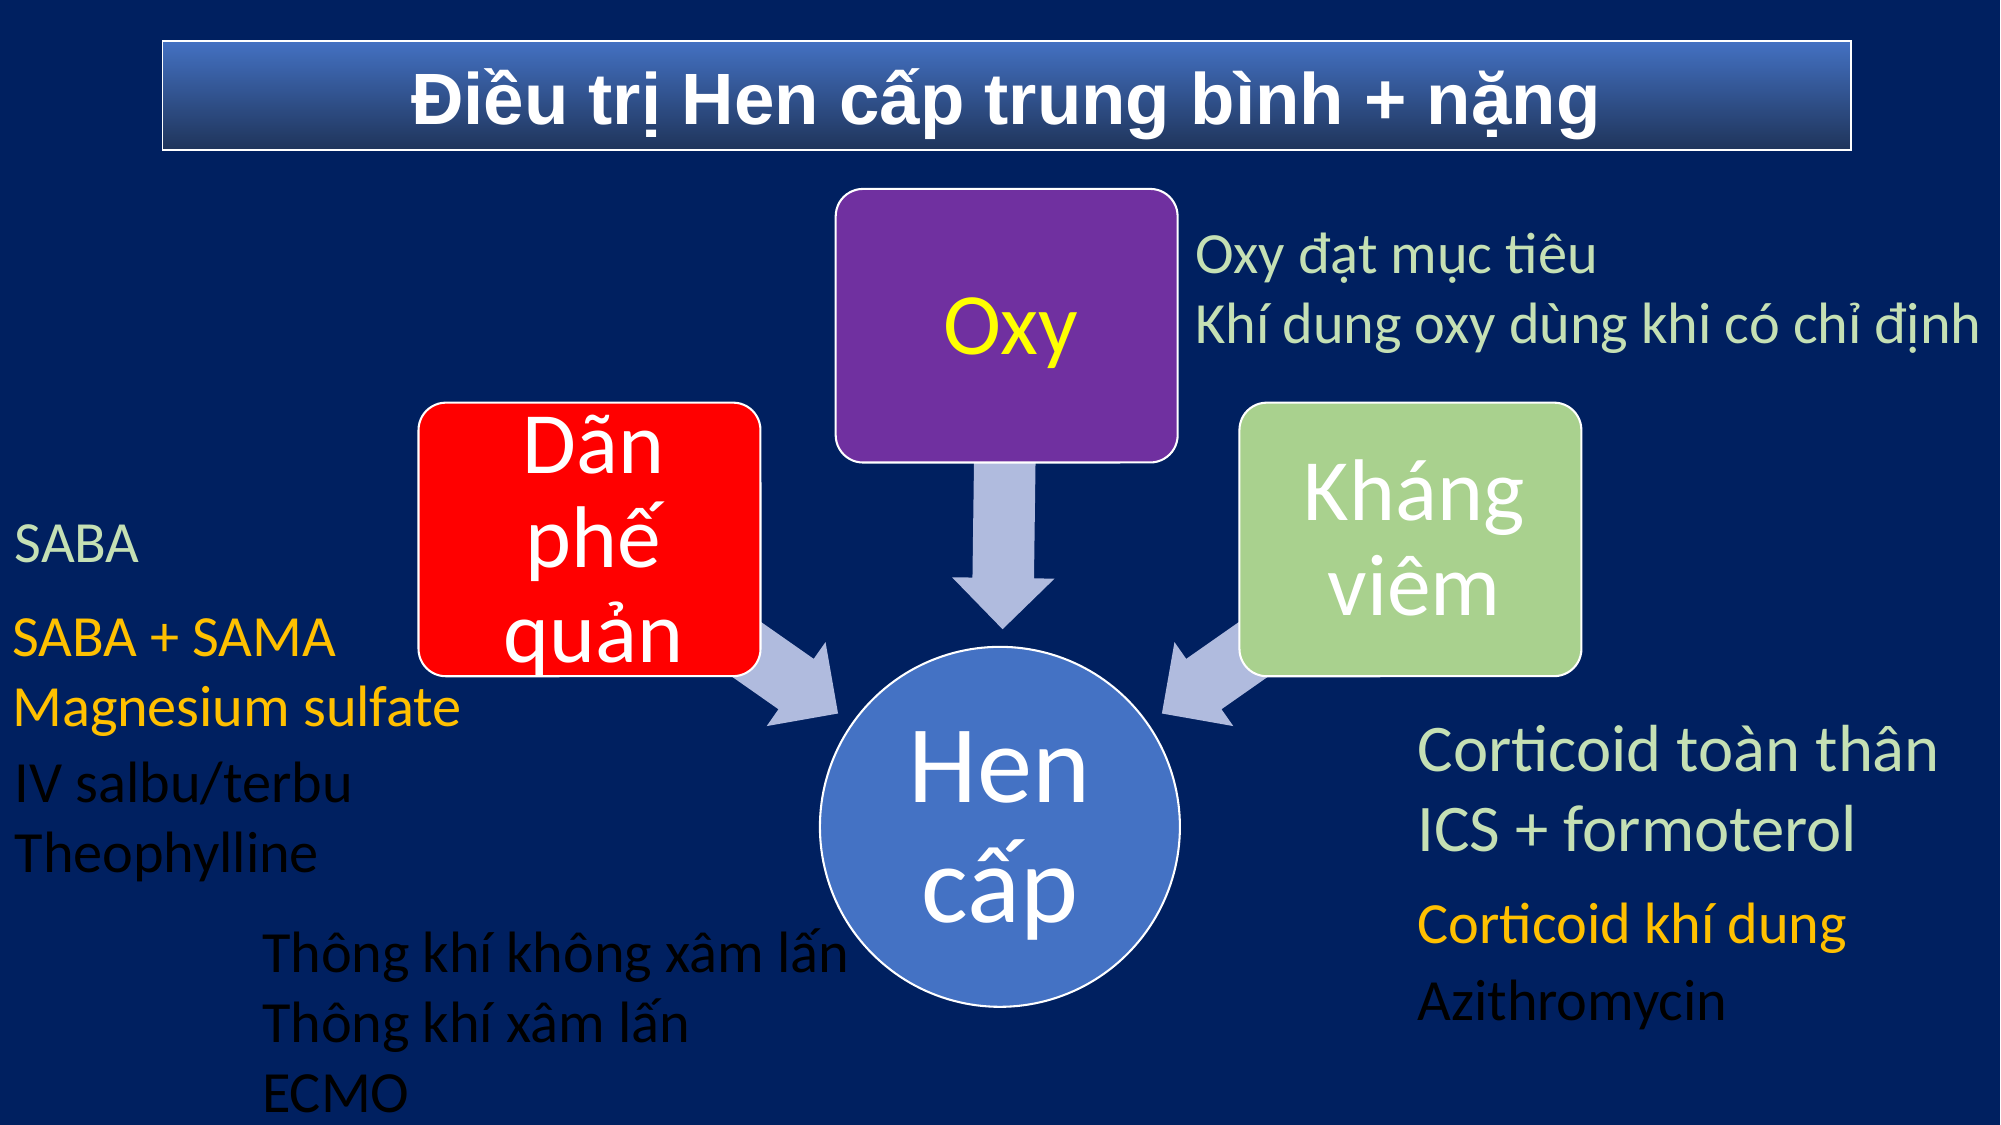

Điều trị Hen cấp trung bình + nặng
Hen cấp
Dãn phế quản
Oxy
Kháng viêm
Oxy đạt mục tiêu
Khí dung oxy dùng khi có chỉ định
SABA
SABA + SAMA
Magnesium sulfate
Corticoid toàn thân
ICS + formoterol
IV salbu/terbu
Theophylline
Corticoid khí dung
Thông khí không xâm lấn
Thông khí xâm lấn
ECMO
Azithromycin